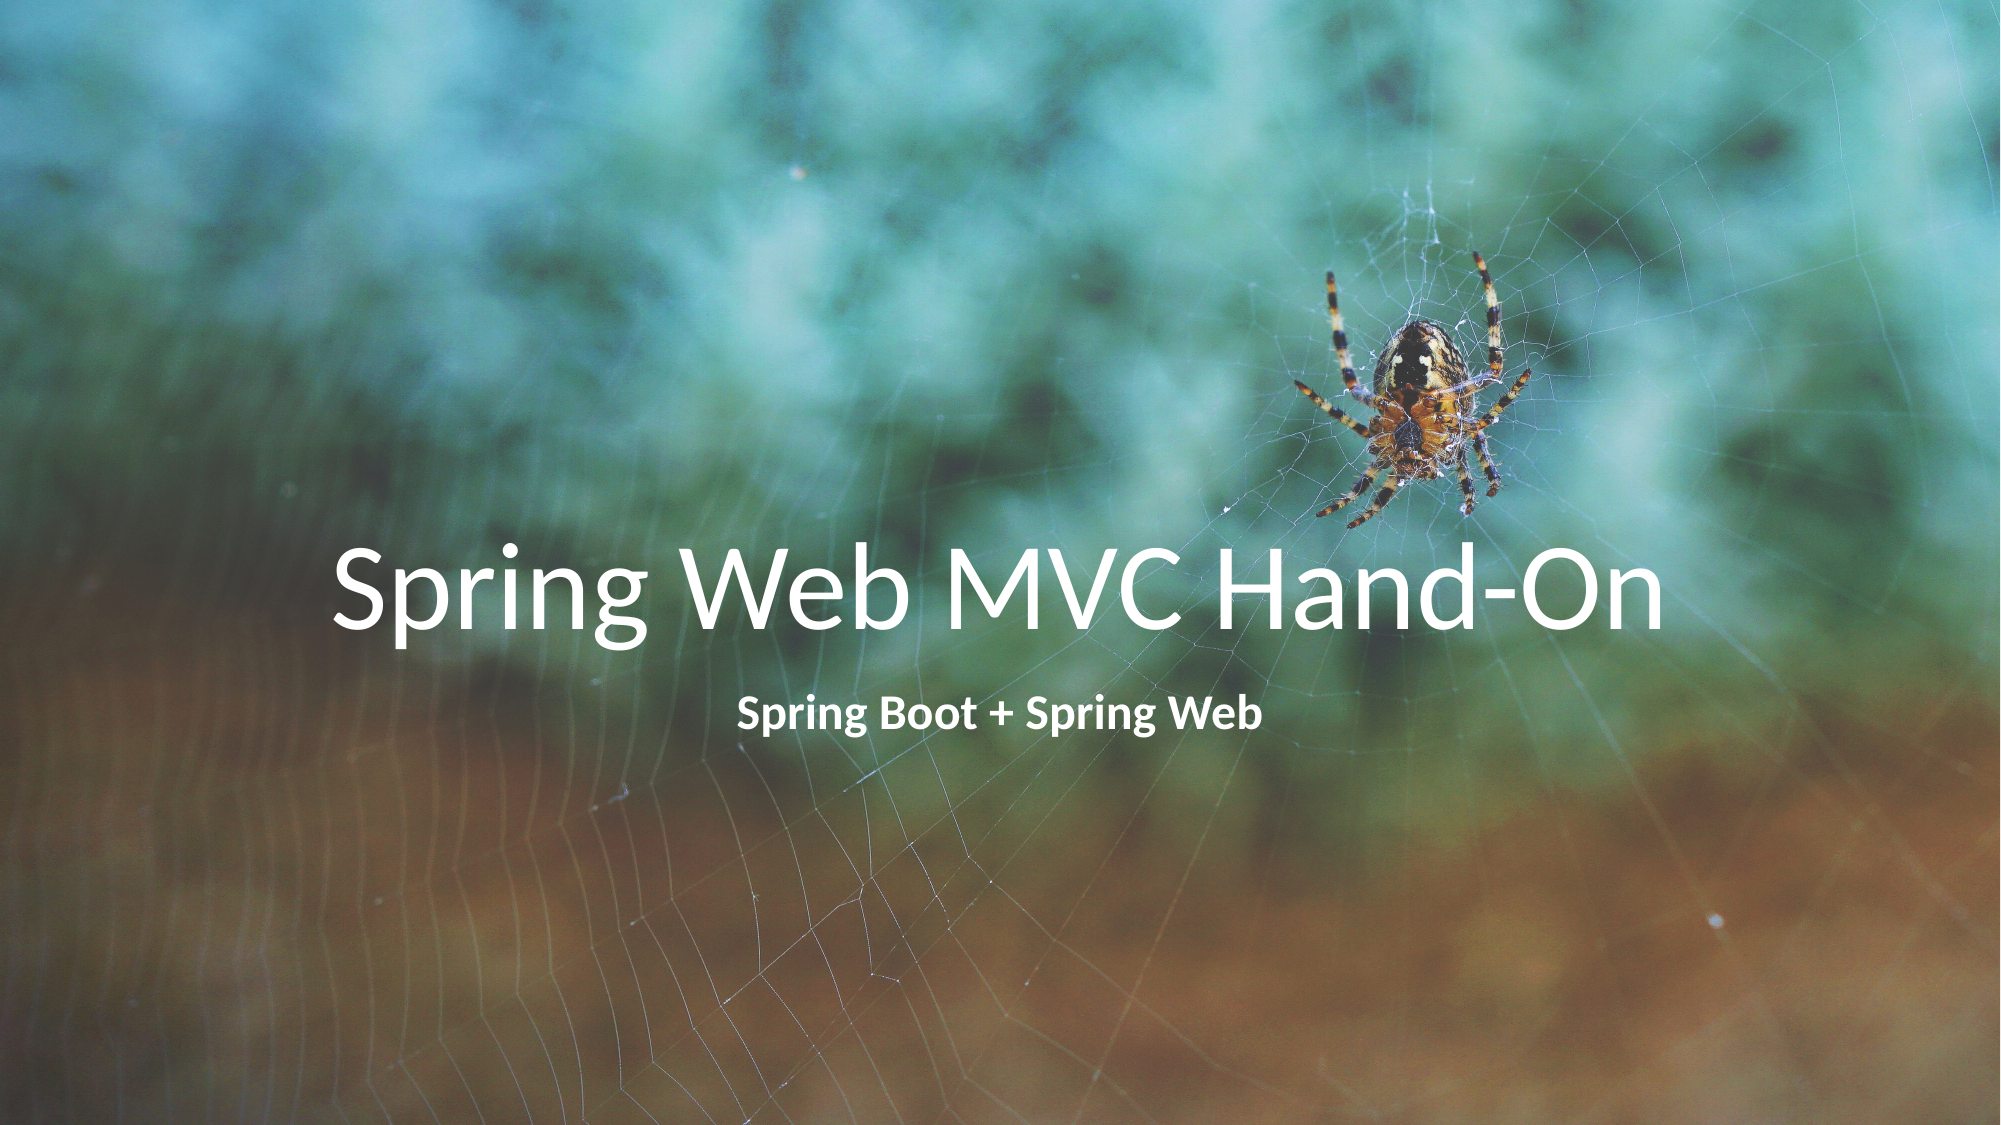

# Spring Web MVC Hand-On
Spring Boot + Spring Web